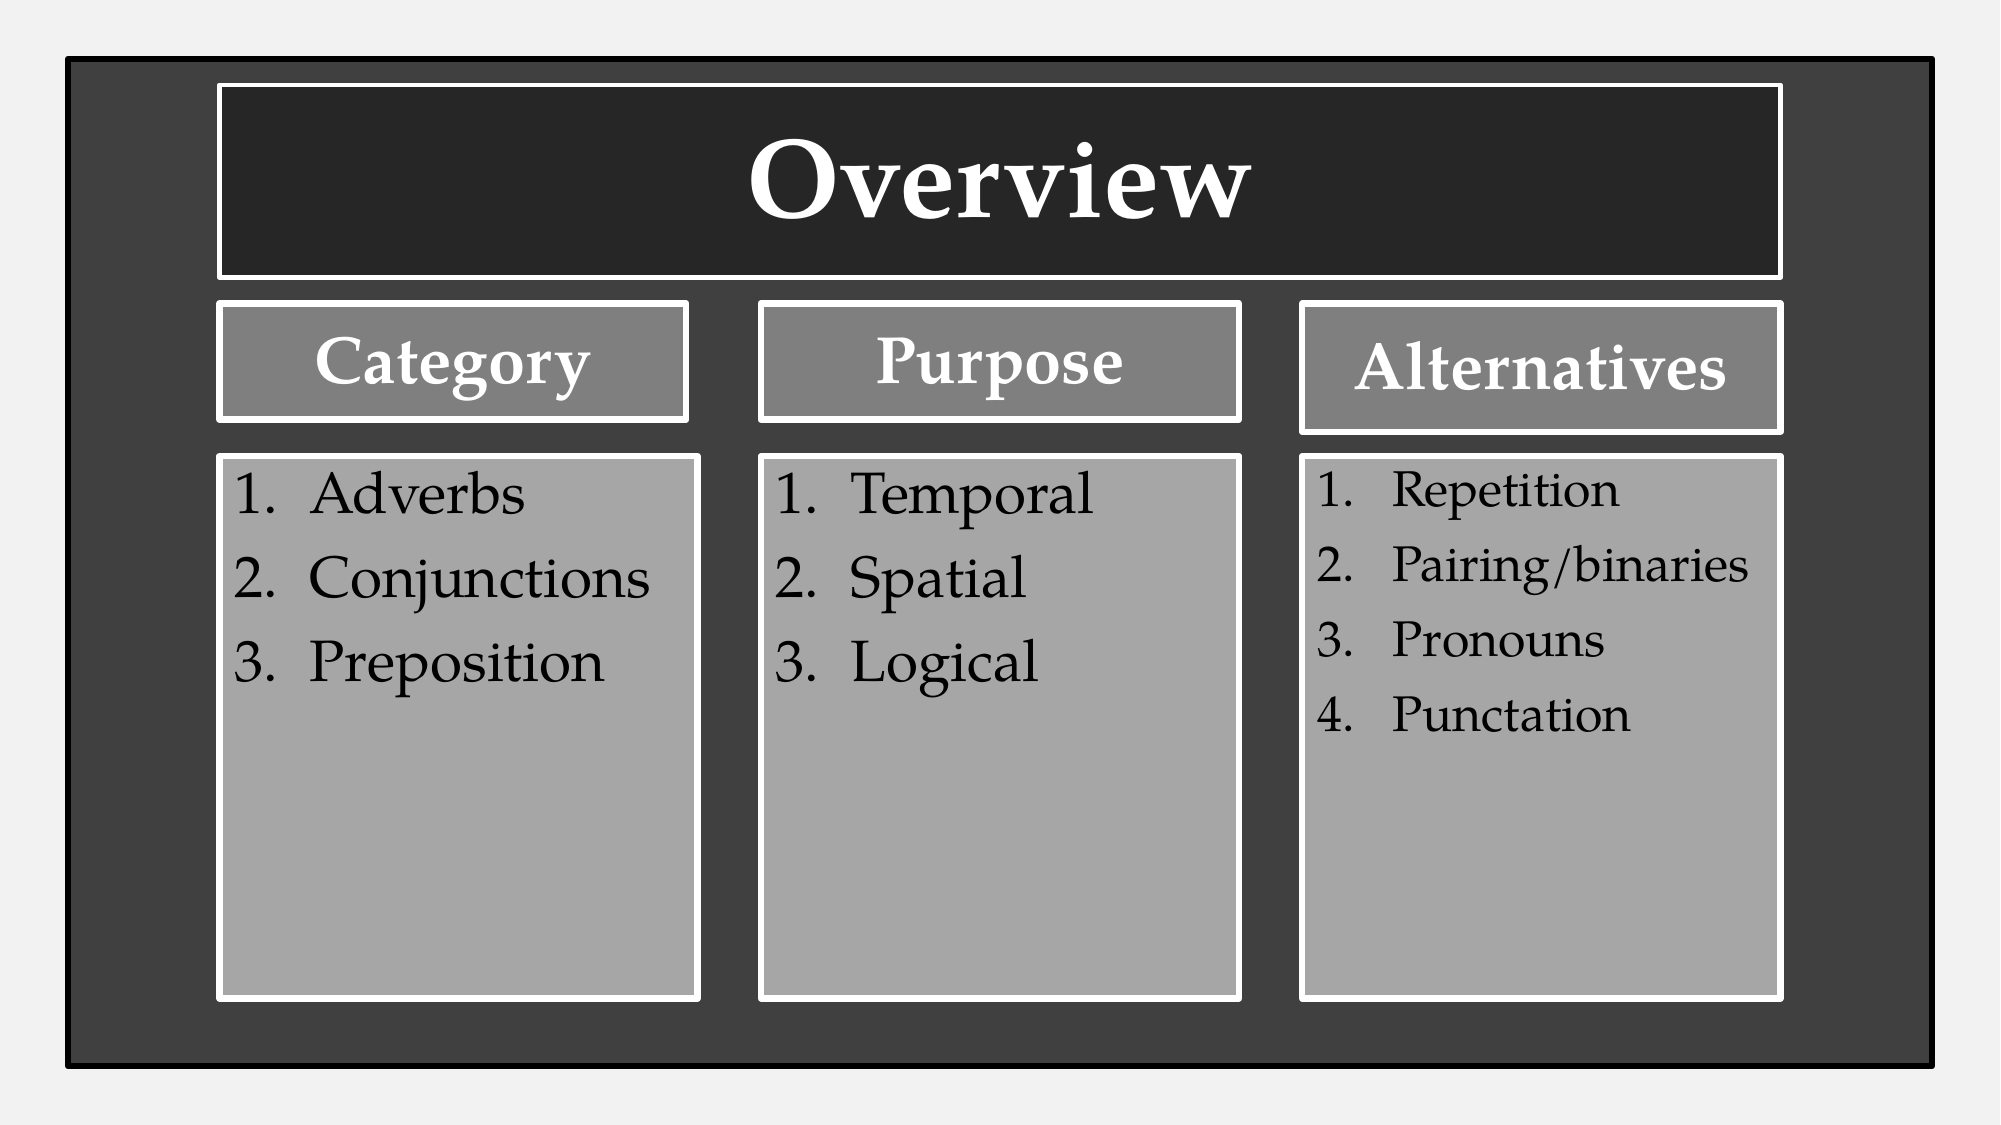

# Overview
Category
Purpose
Alternatives
Adverbs
Conjunctions
Preposition
Temporal
Spatial
Logical
Repetition
Pairing/binaries
Pronouns
Punctation